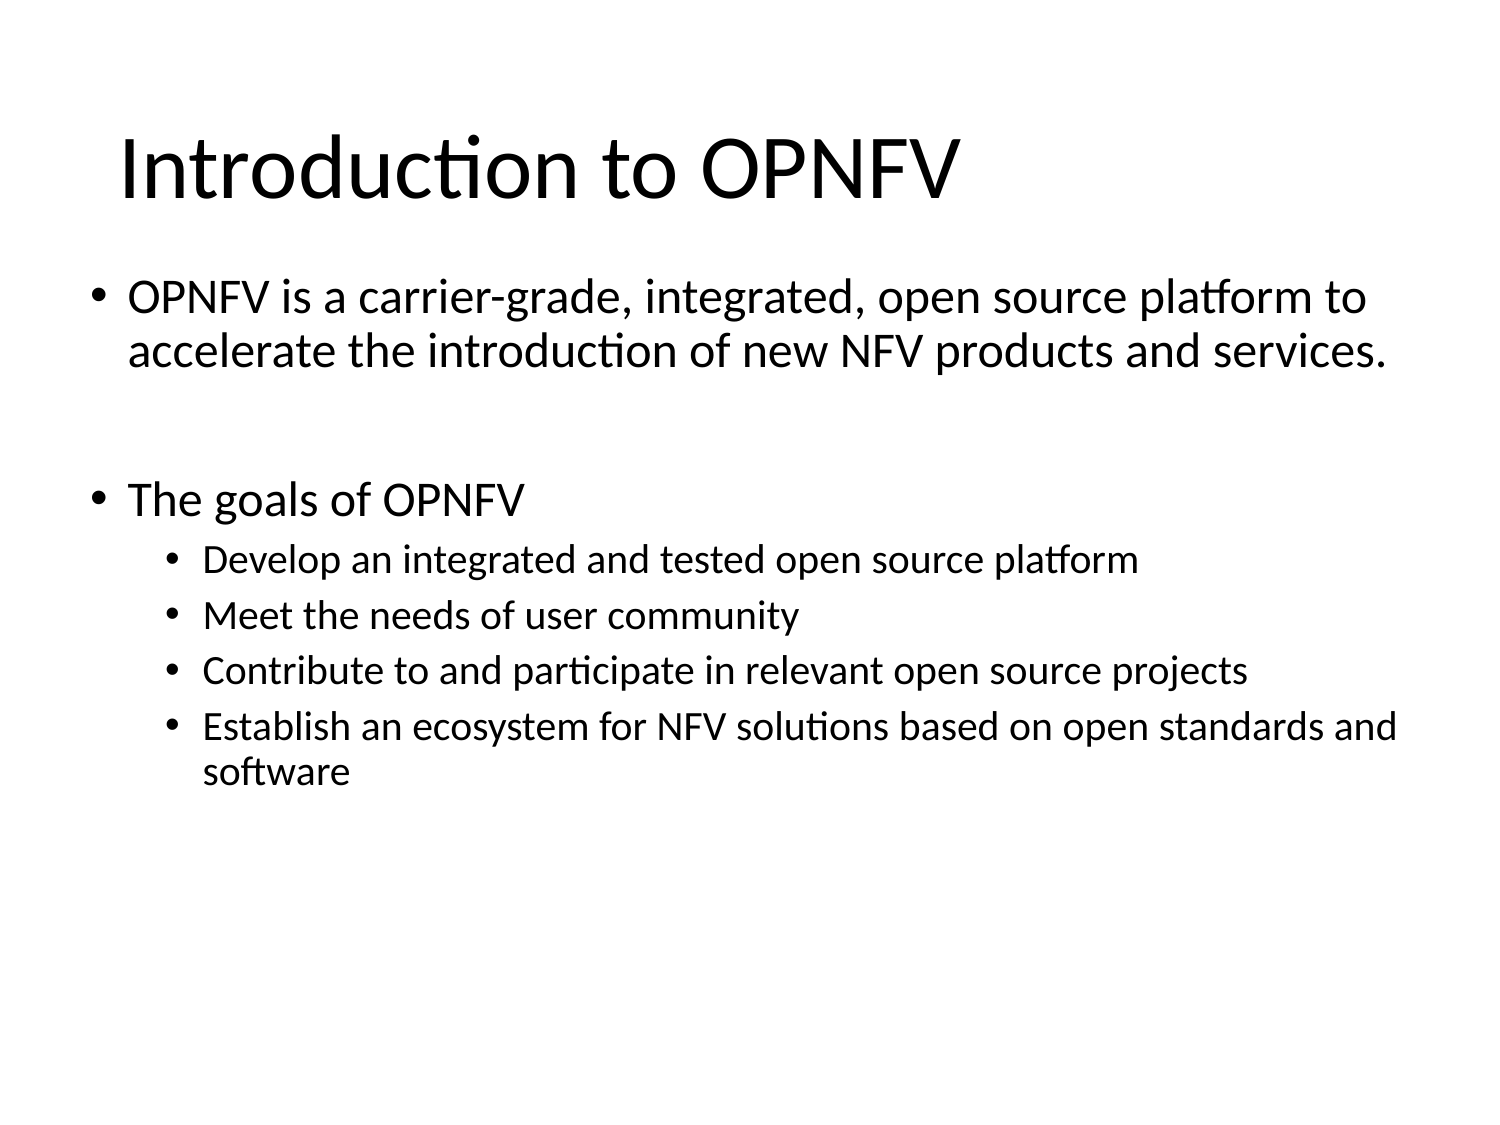

# Introduction to OPNFV
OPNFV is a carrier-grade, integrated, open source platform to accelerate the introduction of new NFV products and services.

The goals of OPNFV
Develop an integrated and tested open source platform
Meet the needs of user community
Contribute to and participate in relevant open source projects
Establish an ecosystem for NFV solutions based on open standards and software